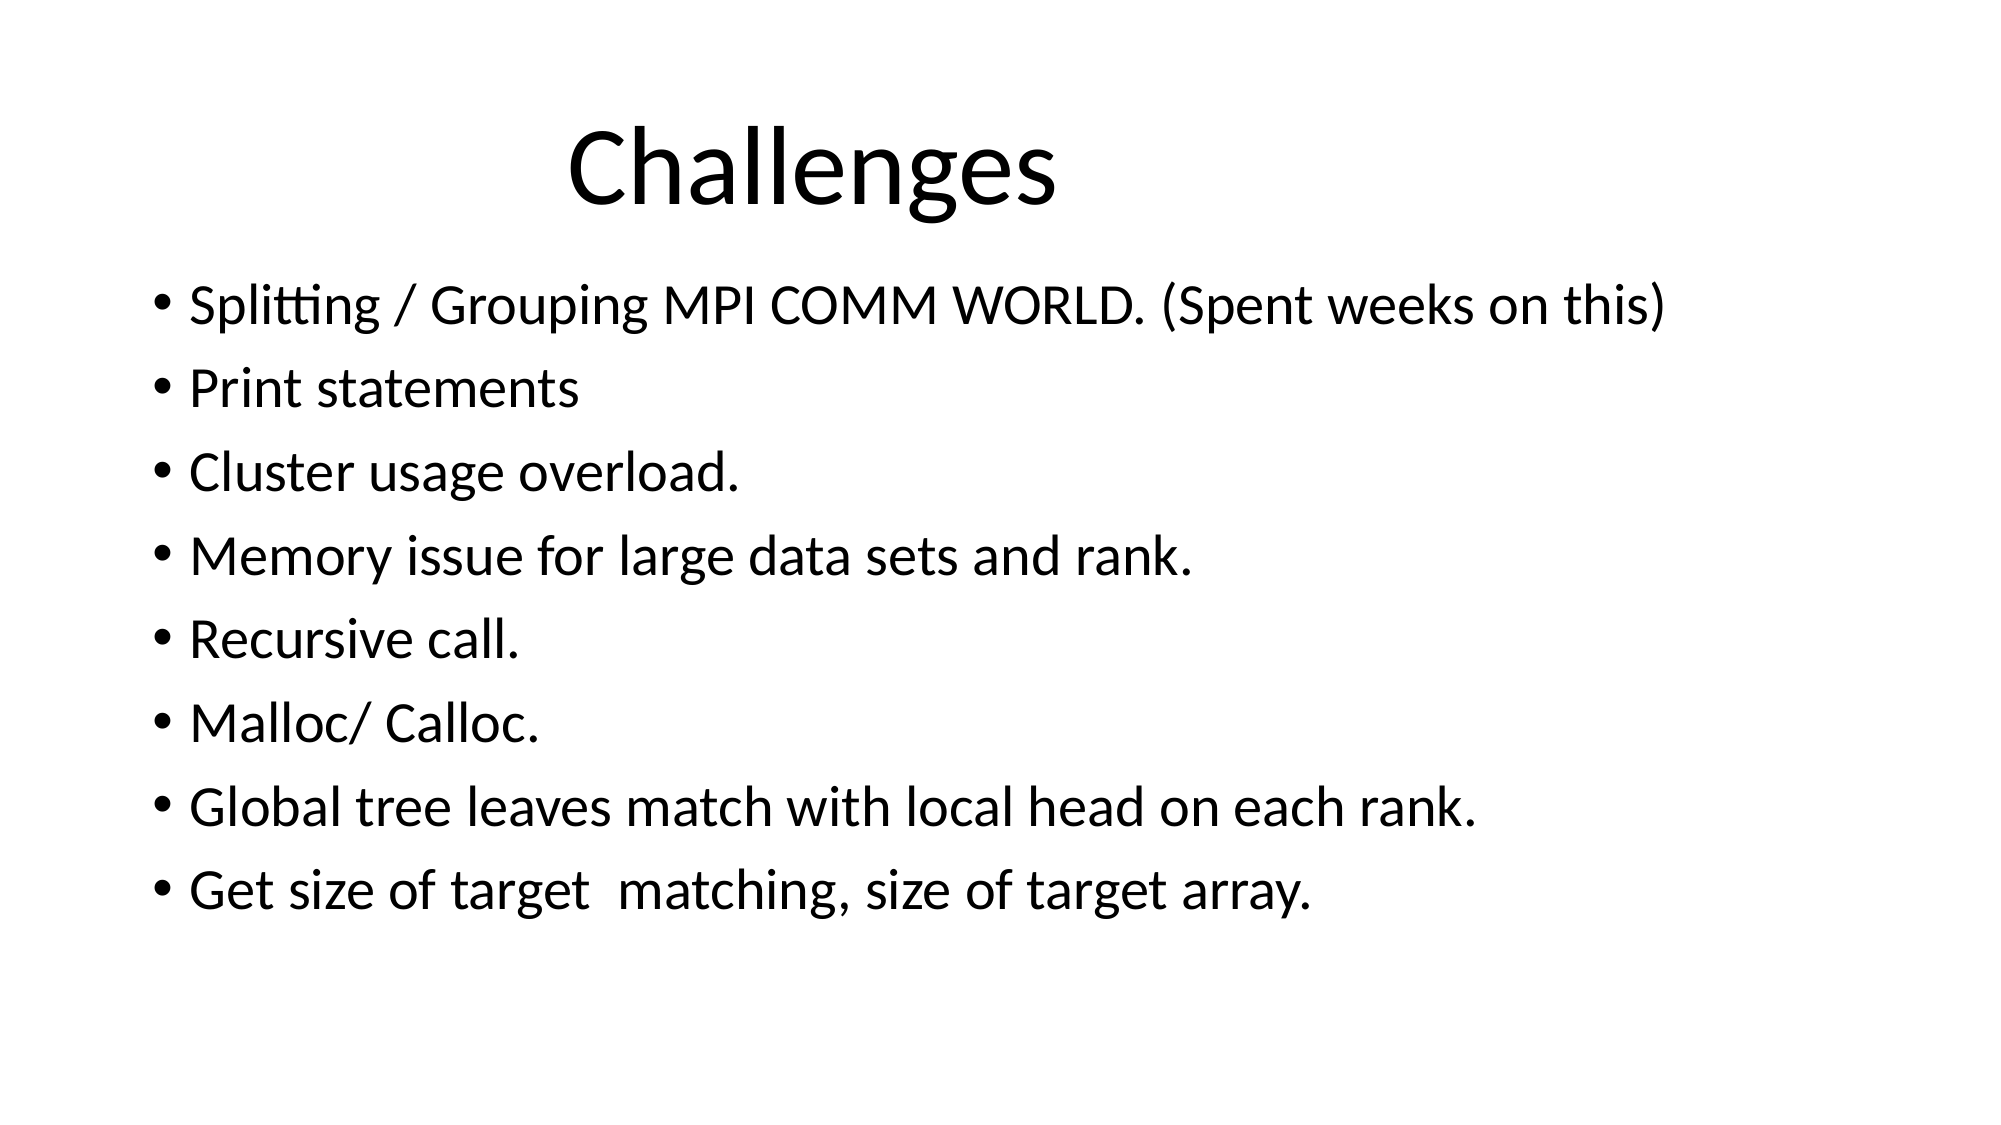

# Challenges
Splitting / Grouping MPI COMM WORLD. (Spent weeks on this)
Print statements
Cluster usage overload.
Memory issue for large data sets and rank.
Recursive call.
Malloc/ Calloc.
Global tree leaves match with local head on each rank.
Get size of target  matching, size of target array.